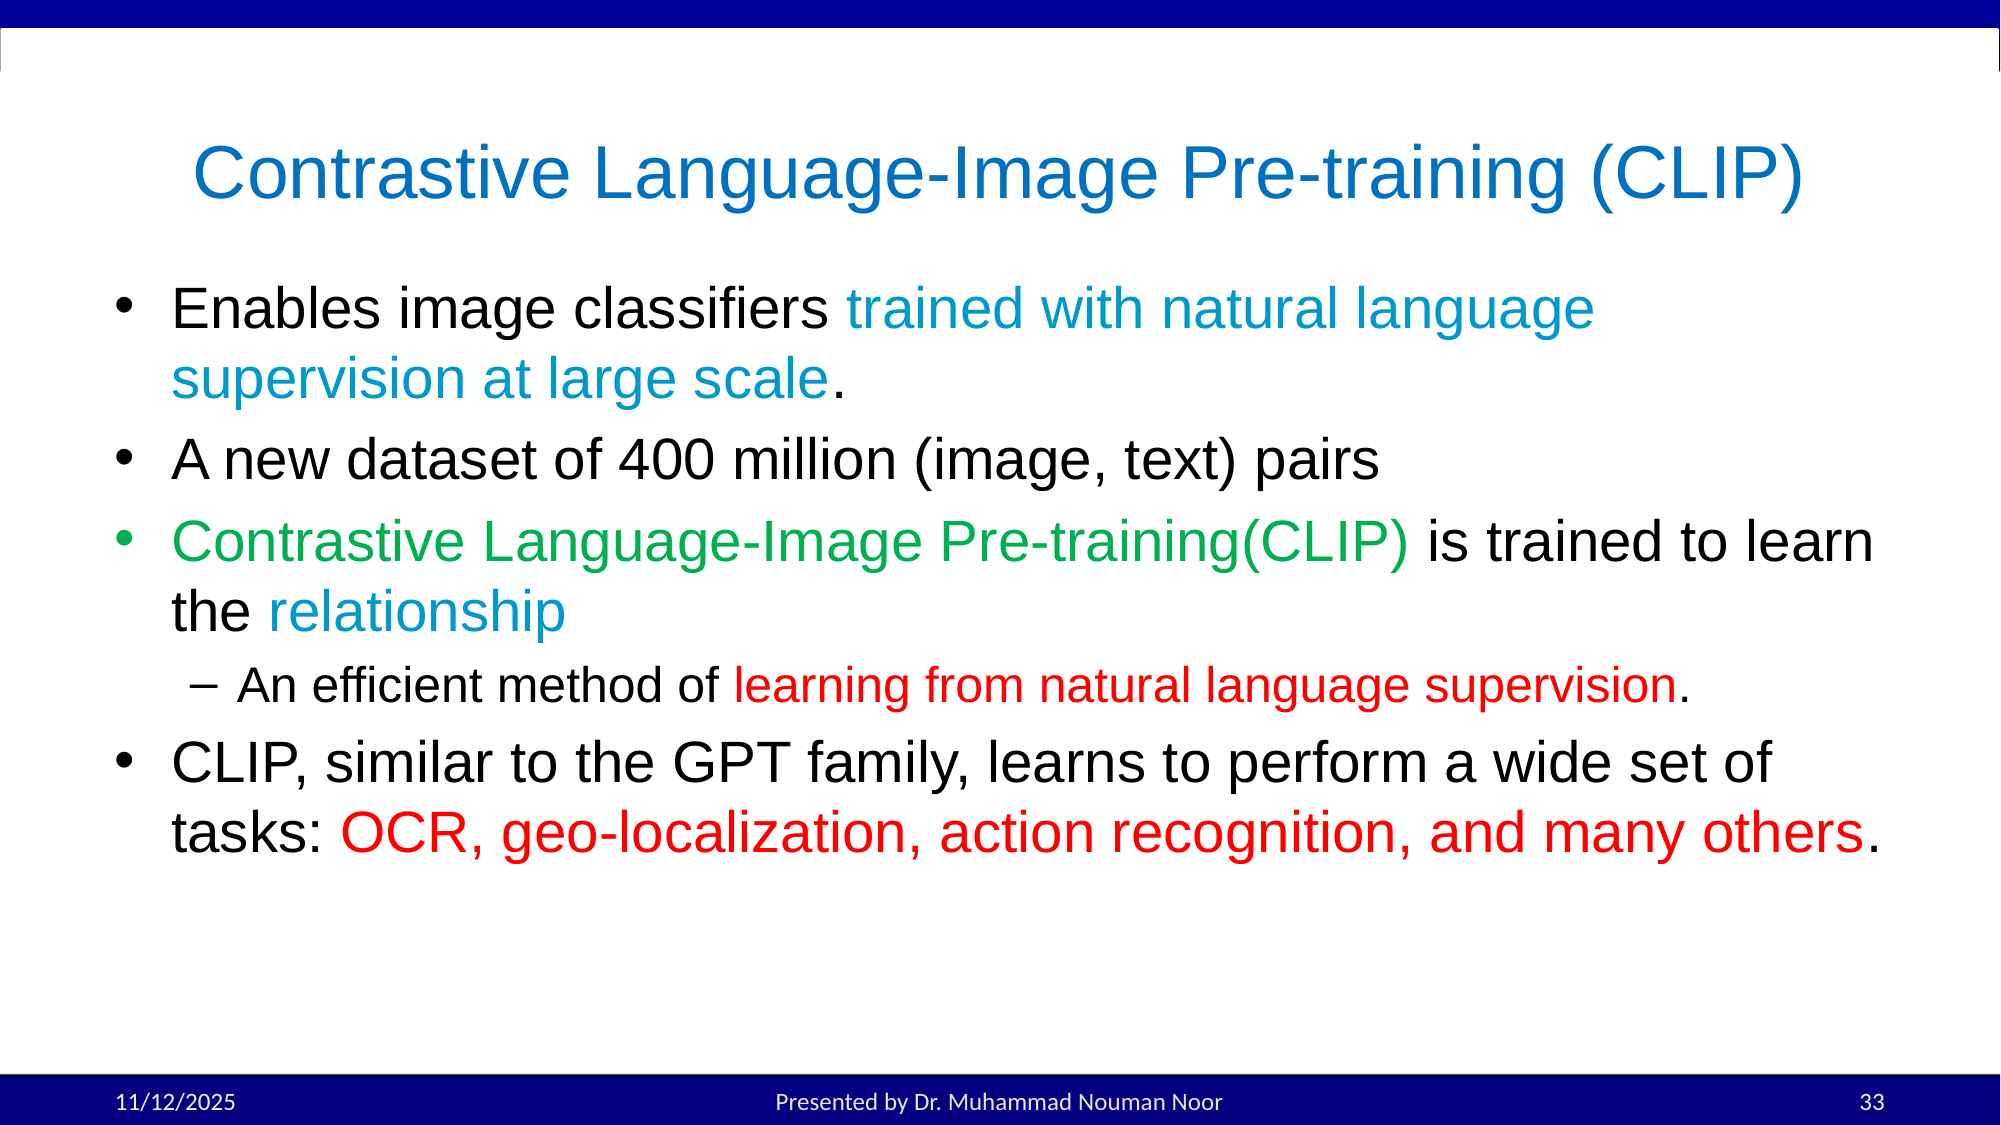

# Contrastive Language-Image Pre-training (CLIP)
Enables image classifiers trained with natural language supervision at large scale.
A new dataset of 400 million (image, text) pairs
Contrastive Language-Image Pre-training(CLIP) is trained to learn the relationship
An efficient method of learning from natural language supervision.
CLIP, similar to the GPT family, learns to perform a wide set of tasks: OCR, geo-localization, action recognition, and many others.
11/12/2025
Presented by Dr. Muhammad Nouman Noor
33